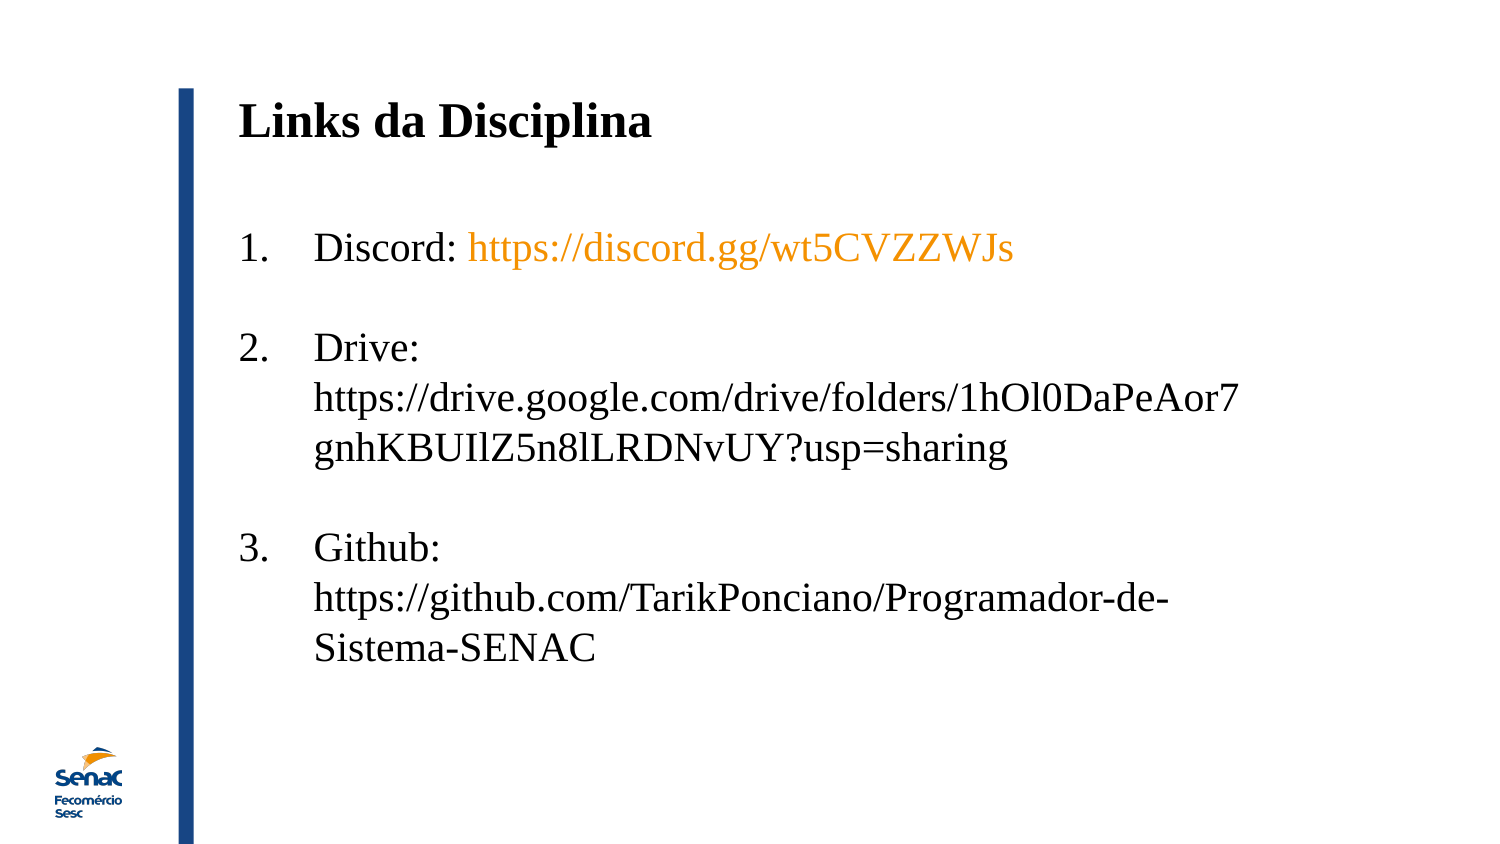

Links da Disciplina
Discord: https://discord.gg/wt5CVZZWJs

Drive: https://drive.google.com/drive/folders/1hOl0DaPeAor7gnhKBUIlZ5n8lLRDNvUY?usp=sharing

Github: https://github.com/TarikPonciano/Programador-de-Sistema-SENAC